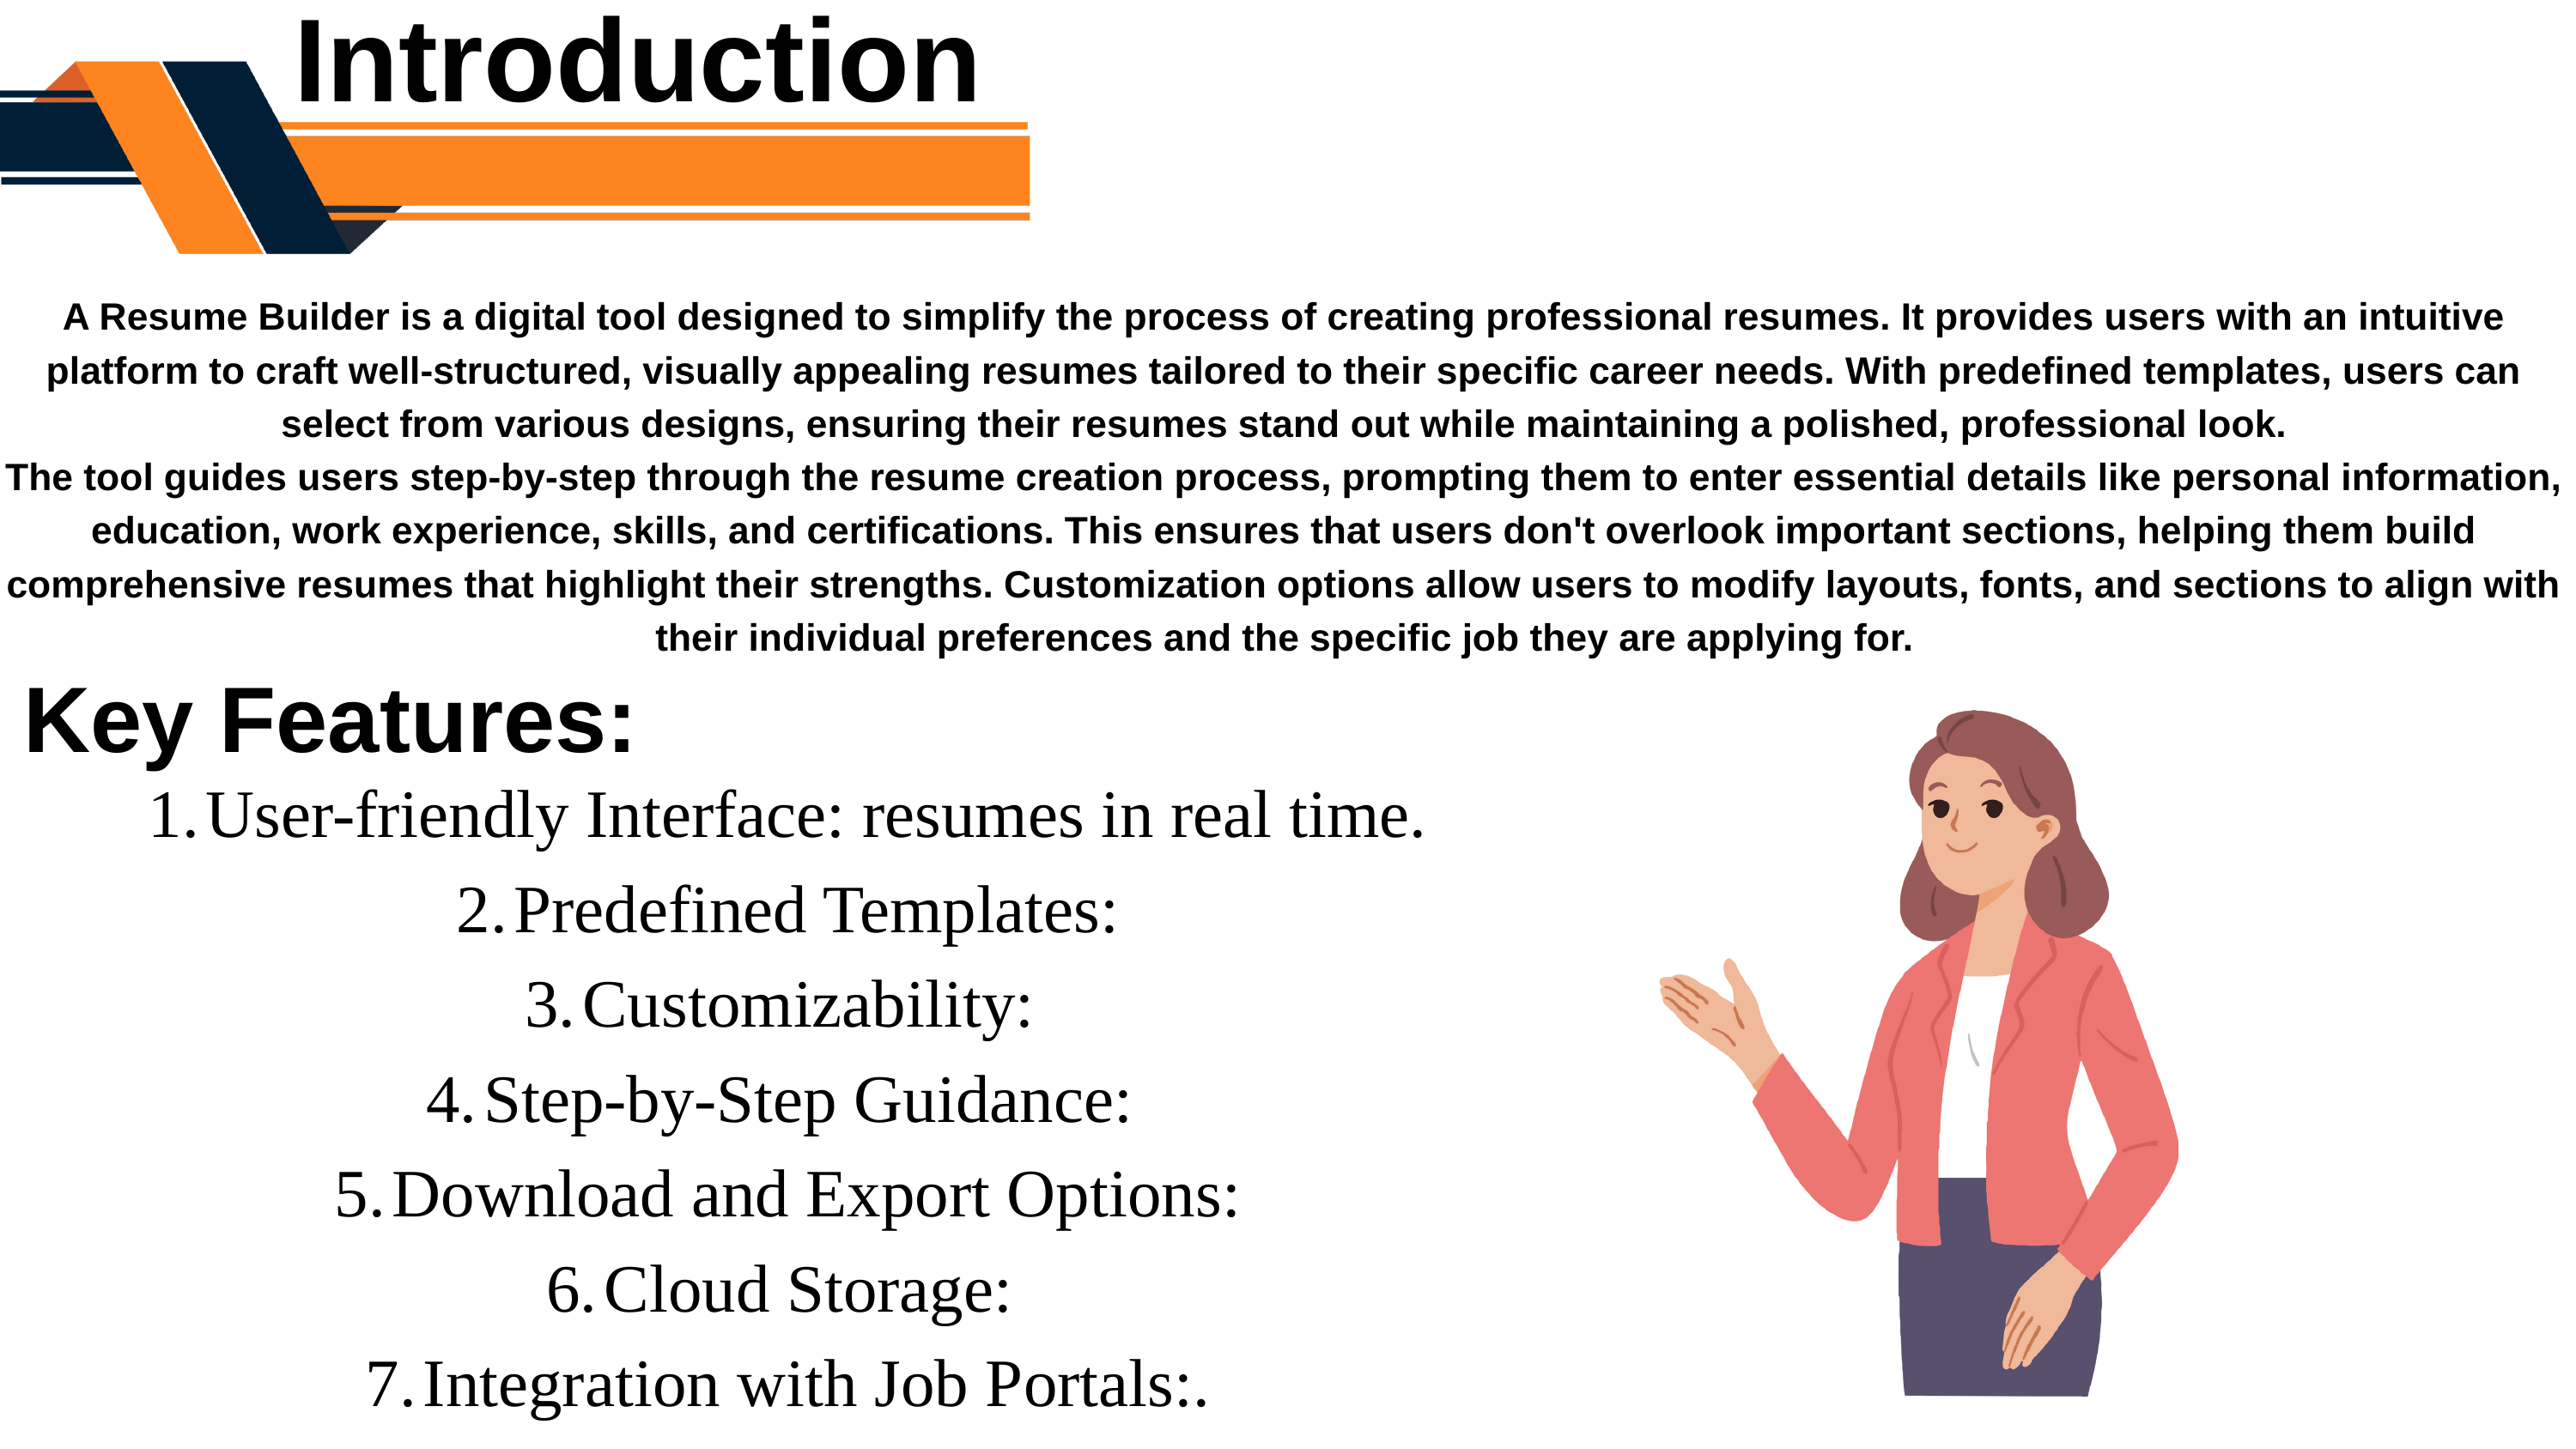

Introduction

A Resume Builder is a digital tool designed to simplify the process of creating professional resumes. It provides users with an intuitive platform to craft well-structured, visually appealing resumes tailored to their specific career needs. With predefined templates, users can select from various designs, ensuring their resumes stand out while maintaining a polished, professional look.
The tool guides users step-by-step through the resume creation process, prompting them to enter essential details like personal information, education, work experience, skills, and certifications. This ensures that users don't overlook important sections, helping them build comprehensive resumes that highlight their strengths. Customization options allow users to modify layouts, fonts, and sections to align with their individual preferences and the specific job they are applying for.

User-friendly Interface: resumes in real time.
Predefined Templates:
Customizability:
Step-by-Step Guidance:
Download and Export Options:
Cloud Storage:
Integration with Job Portals:.

Key Features: